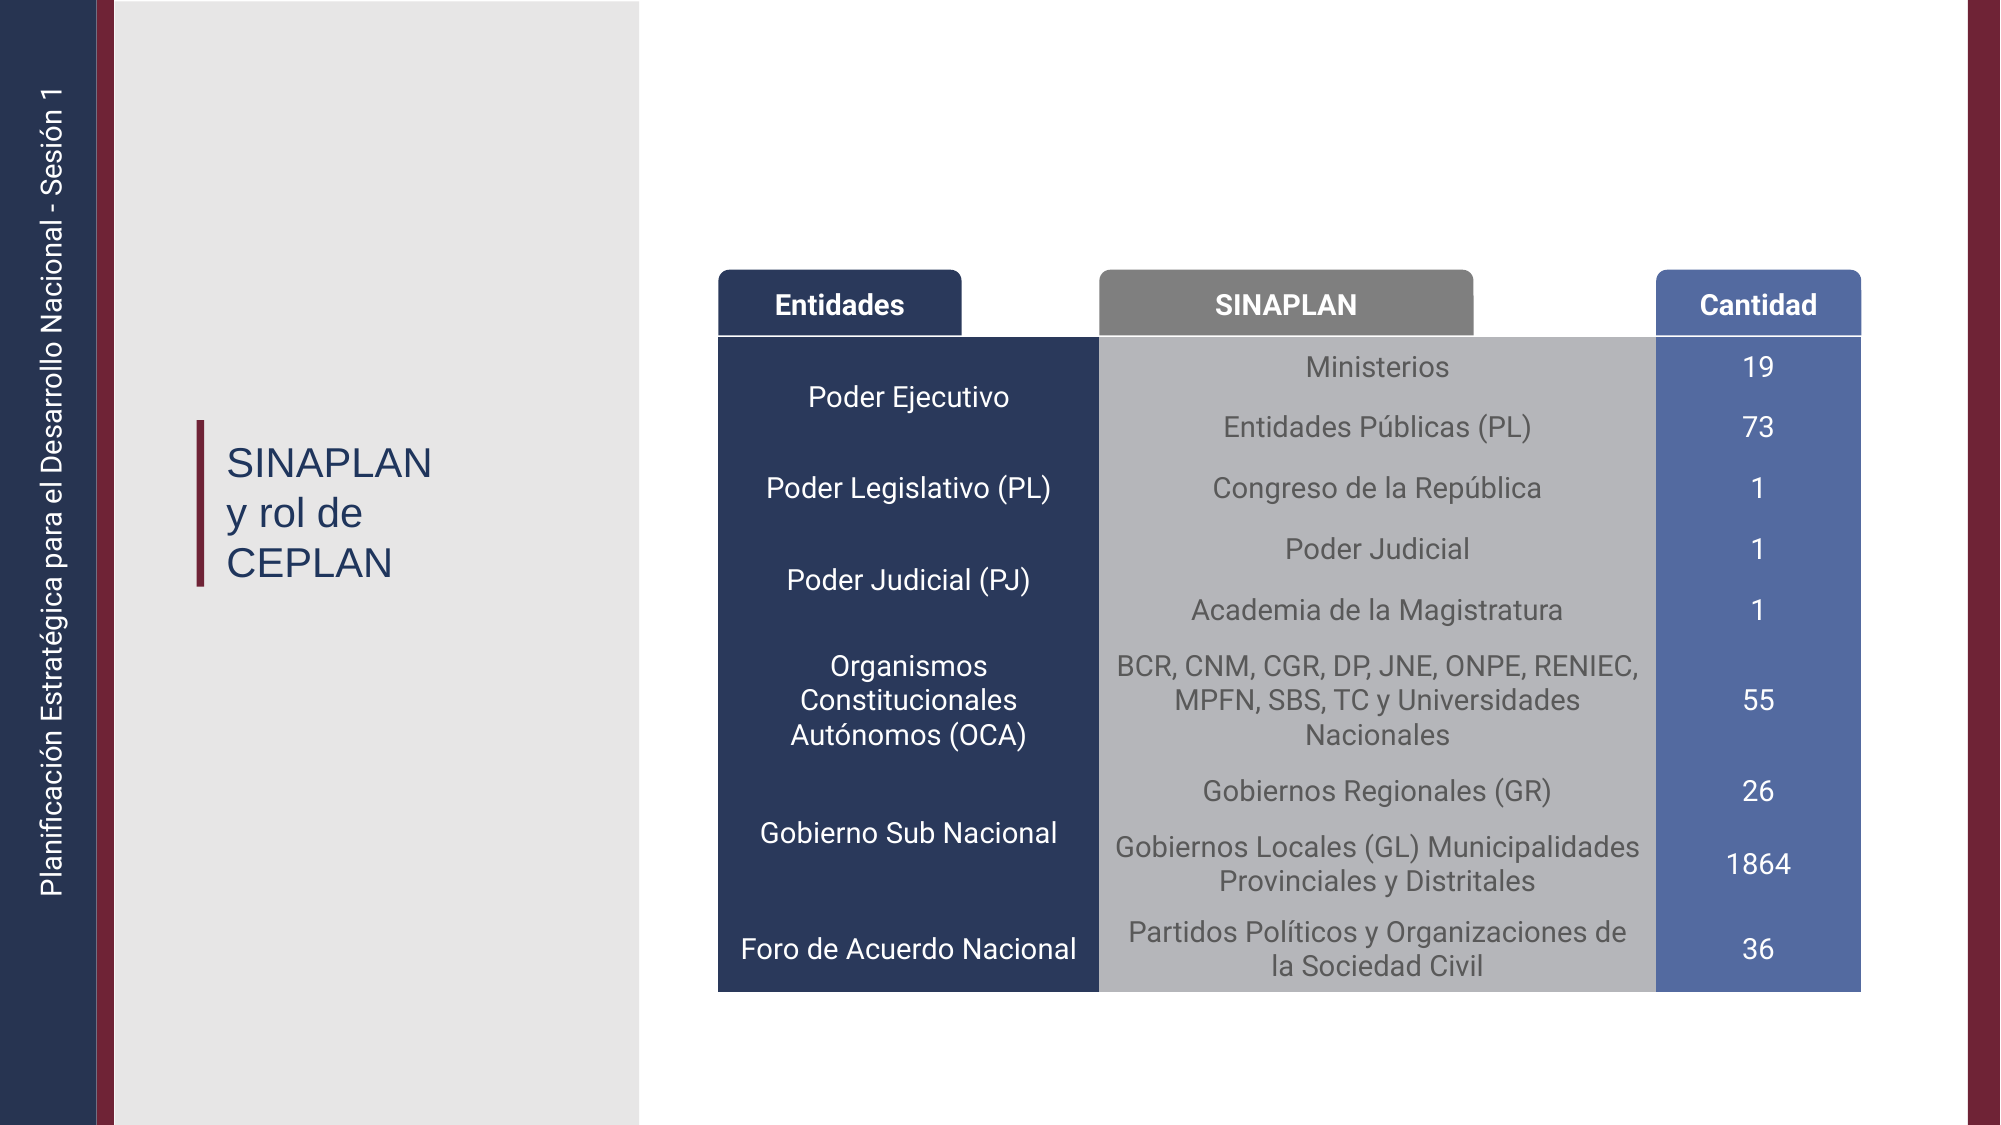

Entidades
SINAPLAN
Cantidad
| Poder Ejecutivo | Ministerios | 19 |
| --- | --- | --- |
|  | Entidades Públicas (PL) | 73 |
| Poder Legislativo (PL) | Congreso de la República | 1 |
| Poder Judicial (PJ) | Poder Judicial | 1 |
|  | Academia de la Magistratura | 1 |
| Organismos Constitucionales Autónomos (OCA) | BCR, CNM, CGR, DP, JNE, ONPE, RENIEC, MPFN, SBS, TC y Universidades Nacionales | 55 |
| Gobierno Sub Nacional | Gobiernos Regionales (GR) | 26 |
|  | Gobiernos Locales (GL) Municipalidades Provinciales y Distritales | 1864 |
| Foro de Acuerdo Nacional | Partidos Políticos y Organizaciones de la Sociedad Civil | 36 |

SINAPLAN
y rol de
CEPLAN